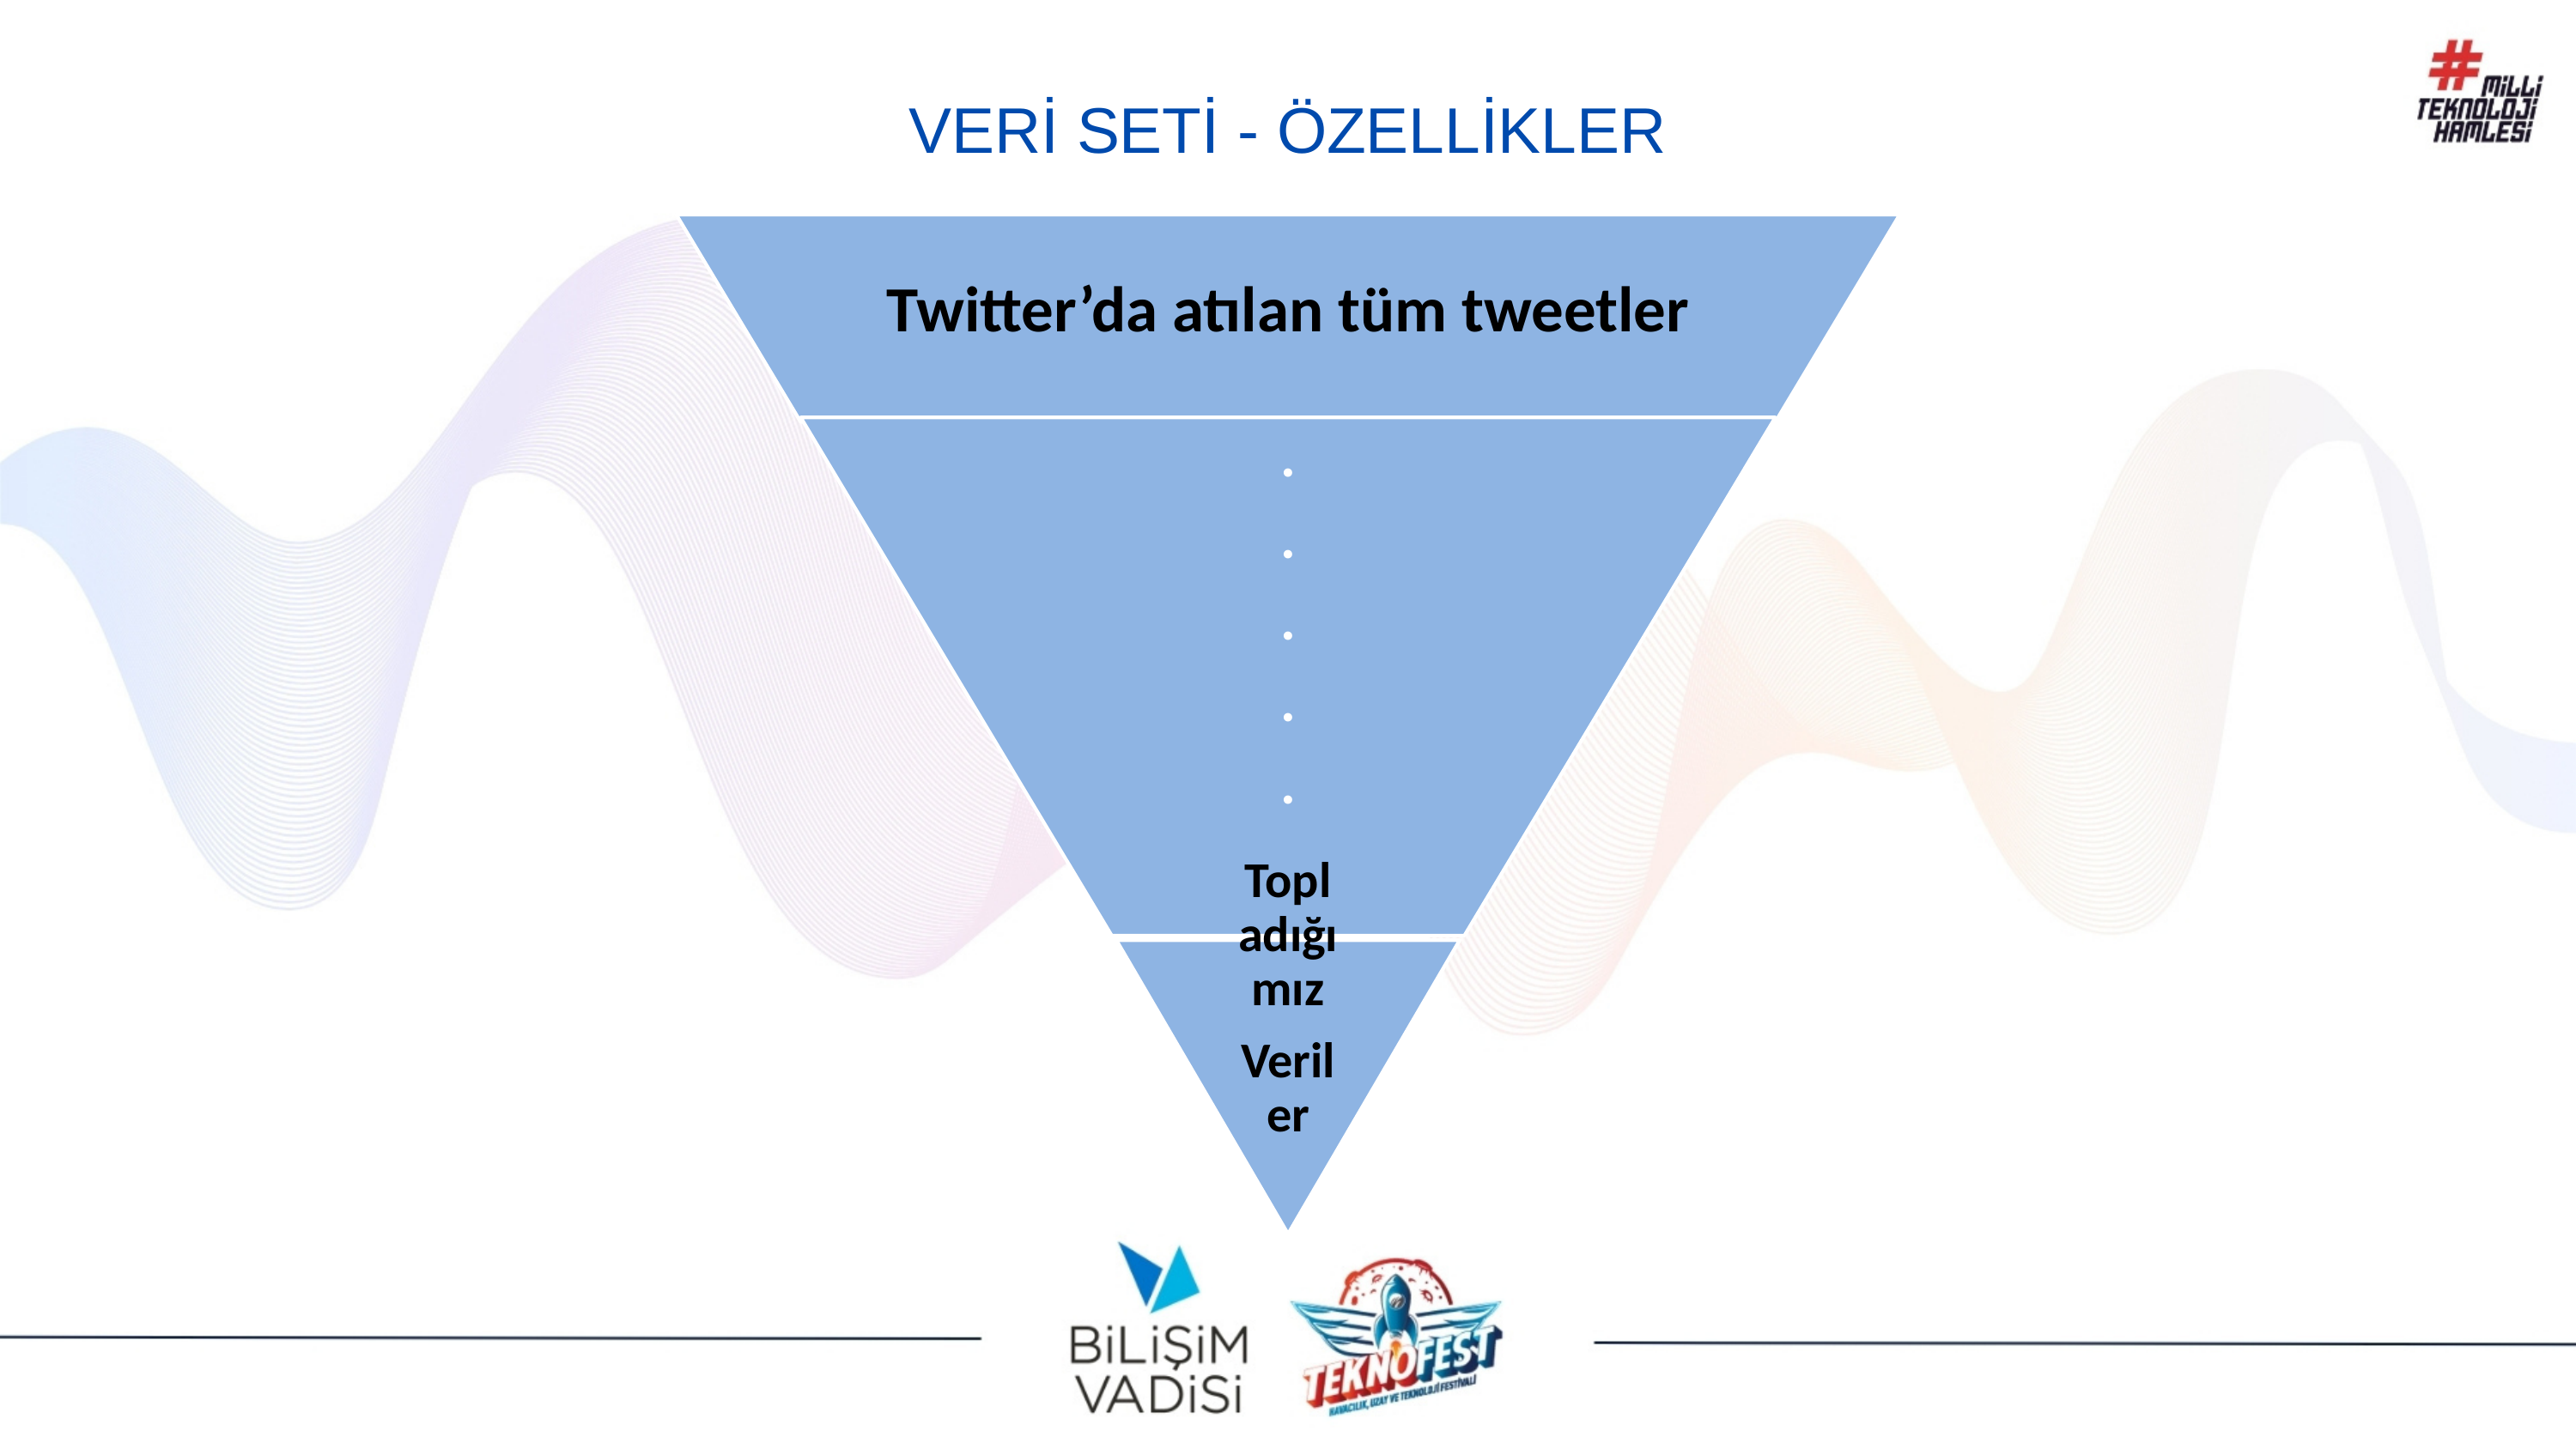

VERİ SETİ - ÖZELLİKLER
Twitter’da atılan tüm tweetler
.
.
.
.
.
Topladığımız
Veriler